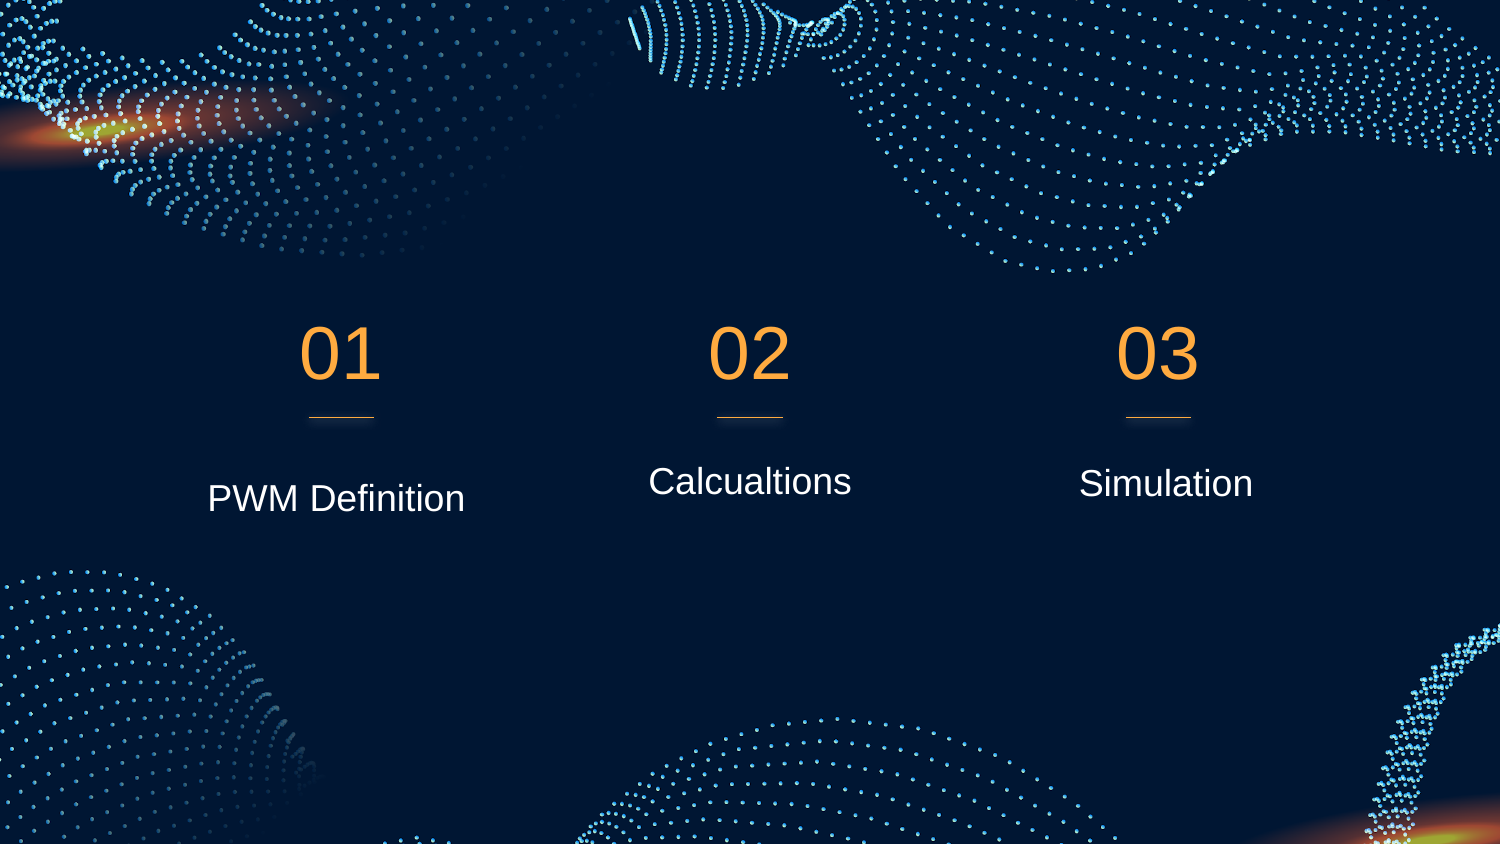

01
02
03
Simulation
PWM Definition
# Calcualtions